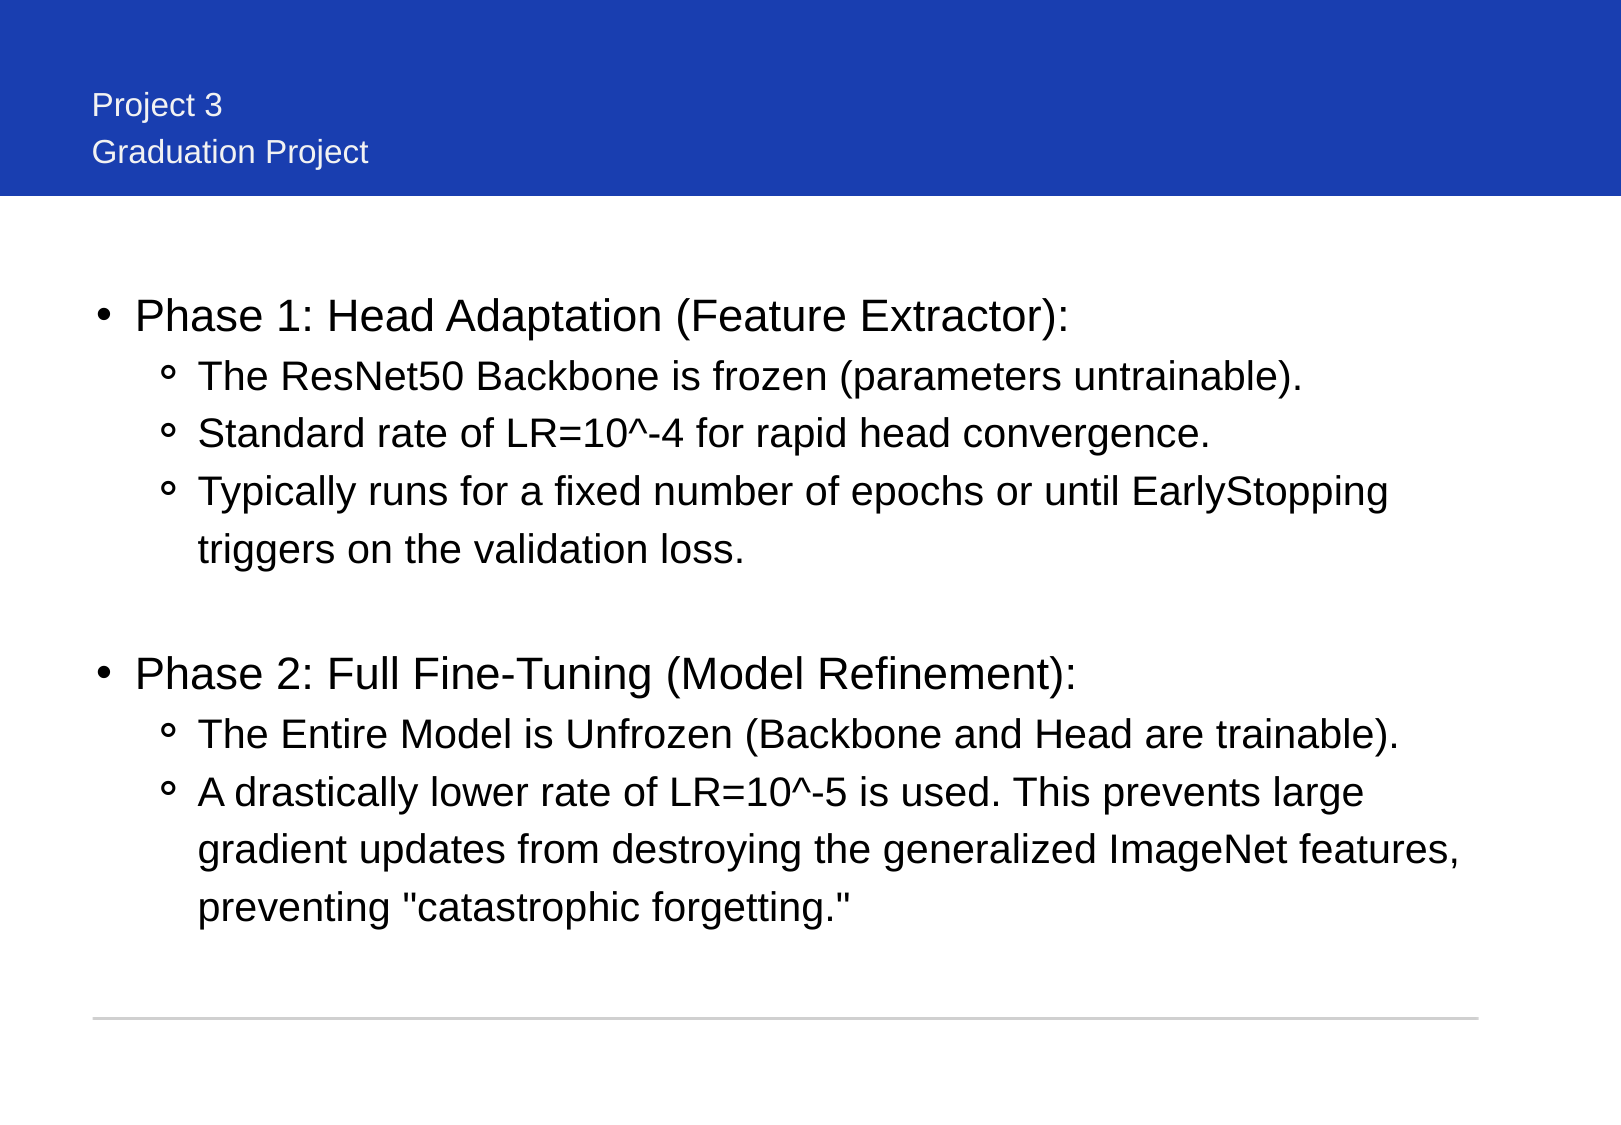

Project 3
Graduation Project

Phase 1: Head Adaptation (Feature Extractor):
The ResNet50 Backbone is frozen (parameters untrainable).
Standard rate of LR=10^-4 for rapid head convergence.
Typically runs for a fixed number of epochs or until EarlyStopping triggers on the validation loss.

Phase 2: Full Fine-Tuning (Model Refinement):
The Entire Model is Unfrozen (Backbone and Head are trainable).
A drastically lower rate of LR=10^-5 is used. This prevents large gradient updates from destroying the generalized ImageNet features, preventing "catastrophic forgetting."